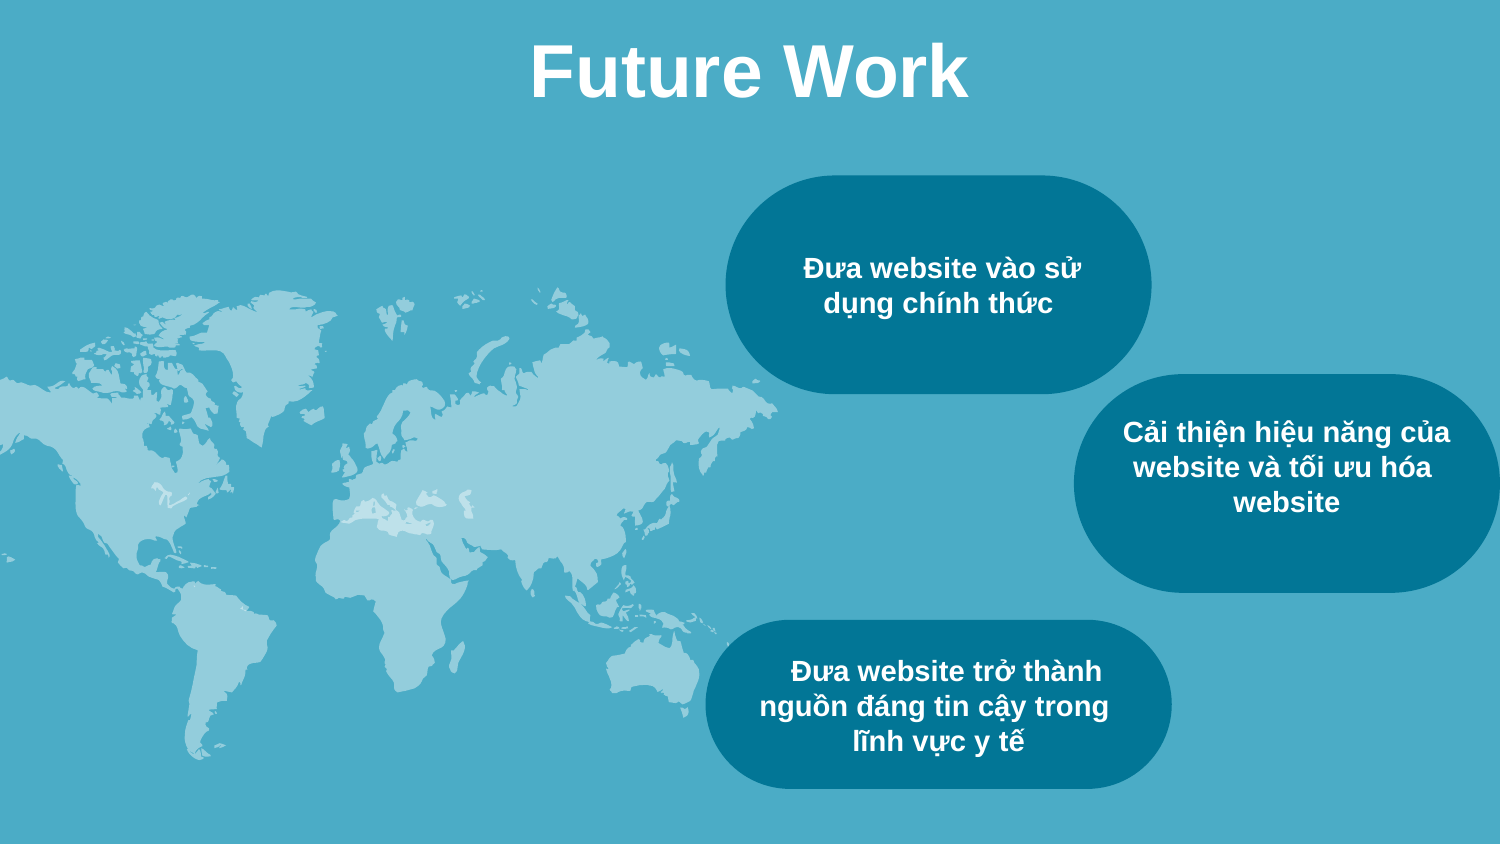

Future Work

  Đưa website vào sử
dụng chính thức

Cải thiện hiệu năng của website và tối ưu hóa
website

   Đưa website trở thành
nguồn đáng tin cậy trong
lĩnh vực y tế